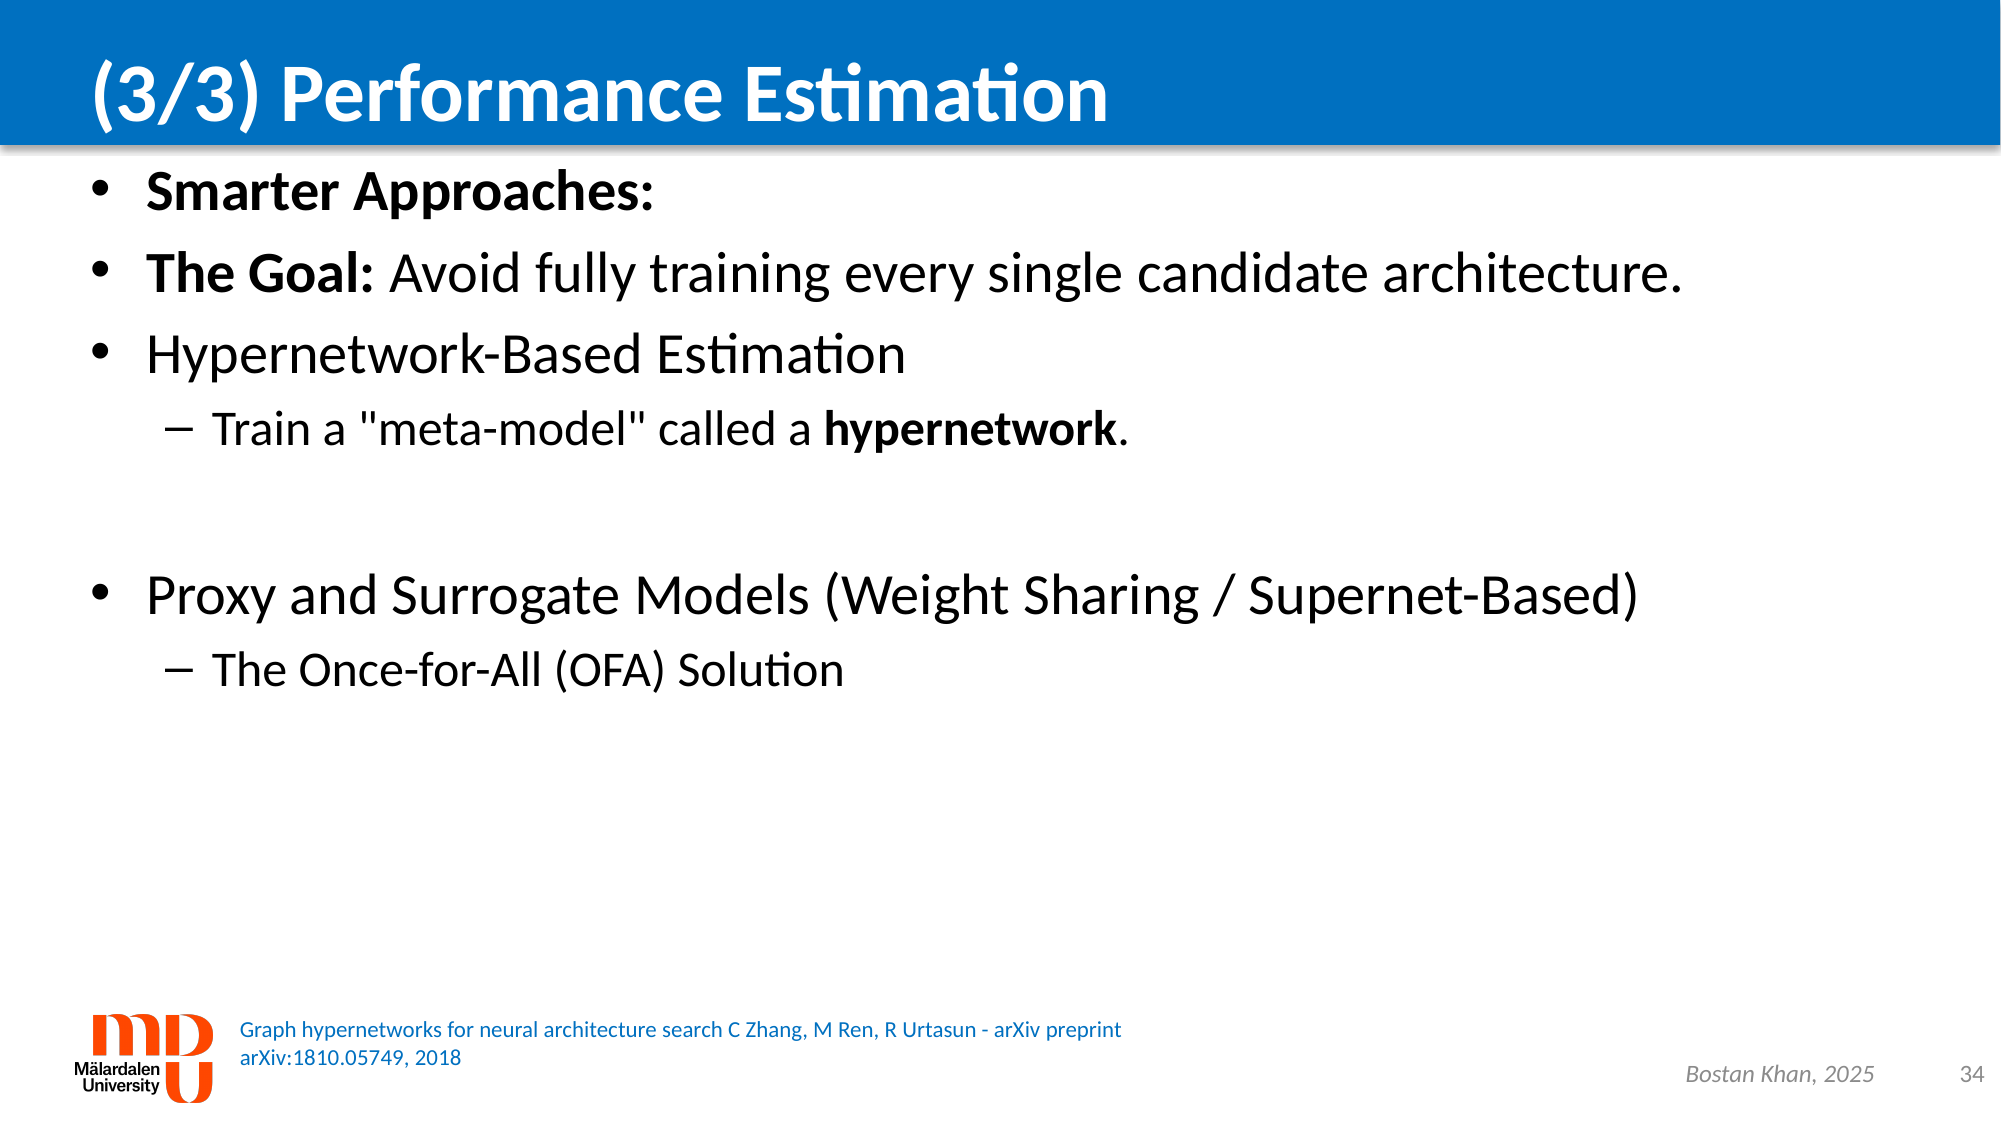

# (3/3) Performance Estimation
Smarter Approaches:
The Goal: Avoid fully training every single candidate architecture.
Hypernetwork-Based Estimation
Train a "meta-model" called a hypernetwork.

Proxy and Surrogate Models (Weight Sharing / Supernet-Based)
The Once-for-All (OFA) Solution
Graph hypernetworks for neural architecture search C Zhang, M Ren, R Urtasun - arXiv preprint arXiv:1810.05749, 2018
Bostan Khan, 2025
34